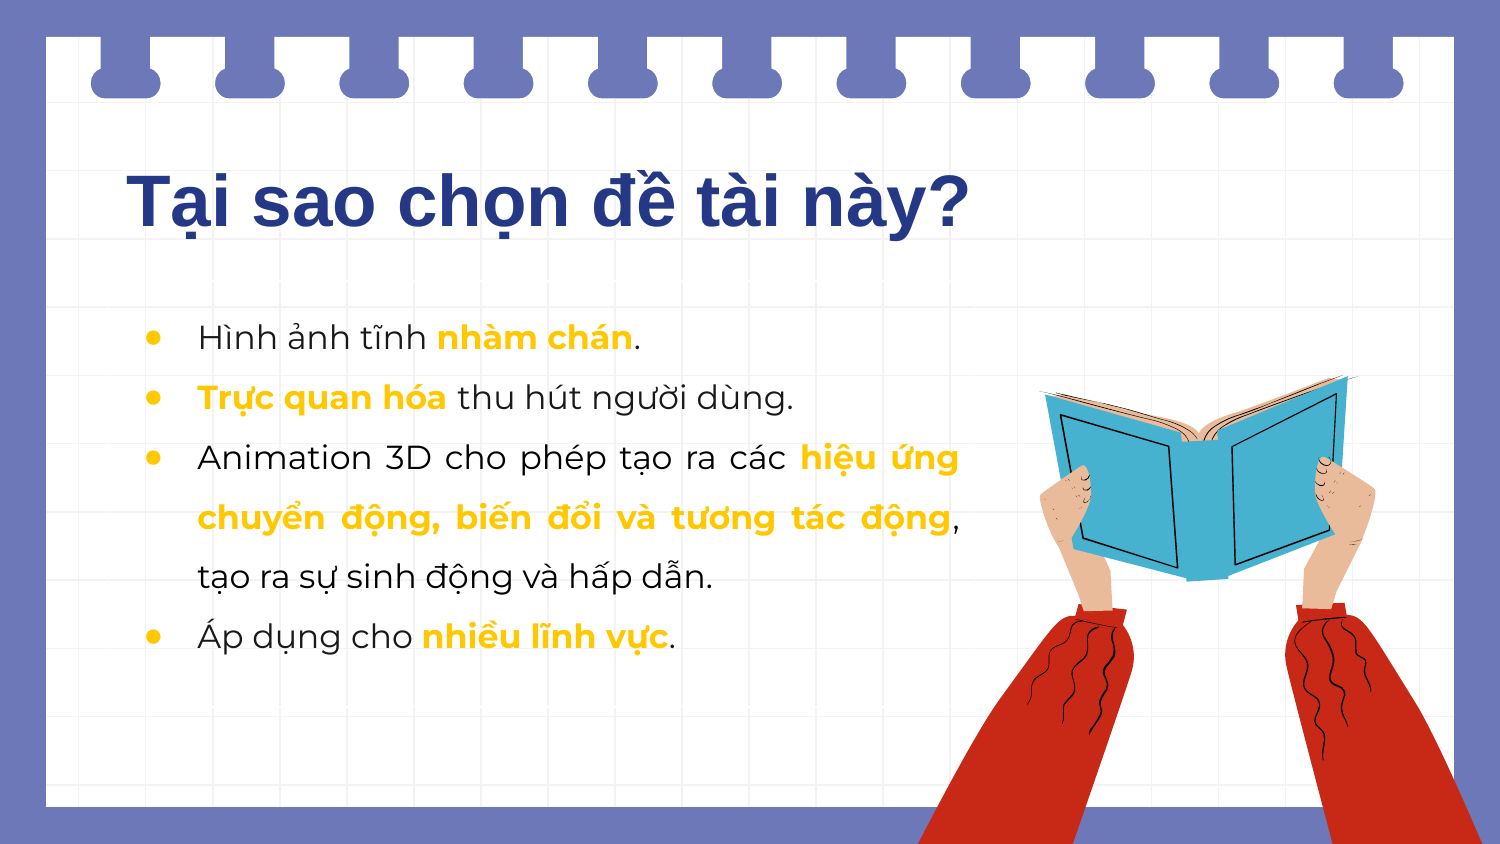

# Tại sao chọn đề tài này?
Hình ảnh tĩnh nhàm chán.
Trực quan hóa thu hút người dùng.
Animation 3D cho phép tạo ra các hiệu ứng chuyển động, biến đổi và tương tác động, tạo ra sự sinh động và hấp dẫn.
Áp dụng cho nhiều lĩnh vực.